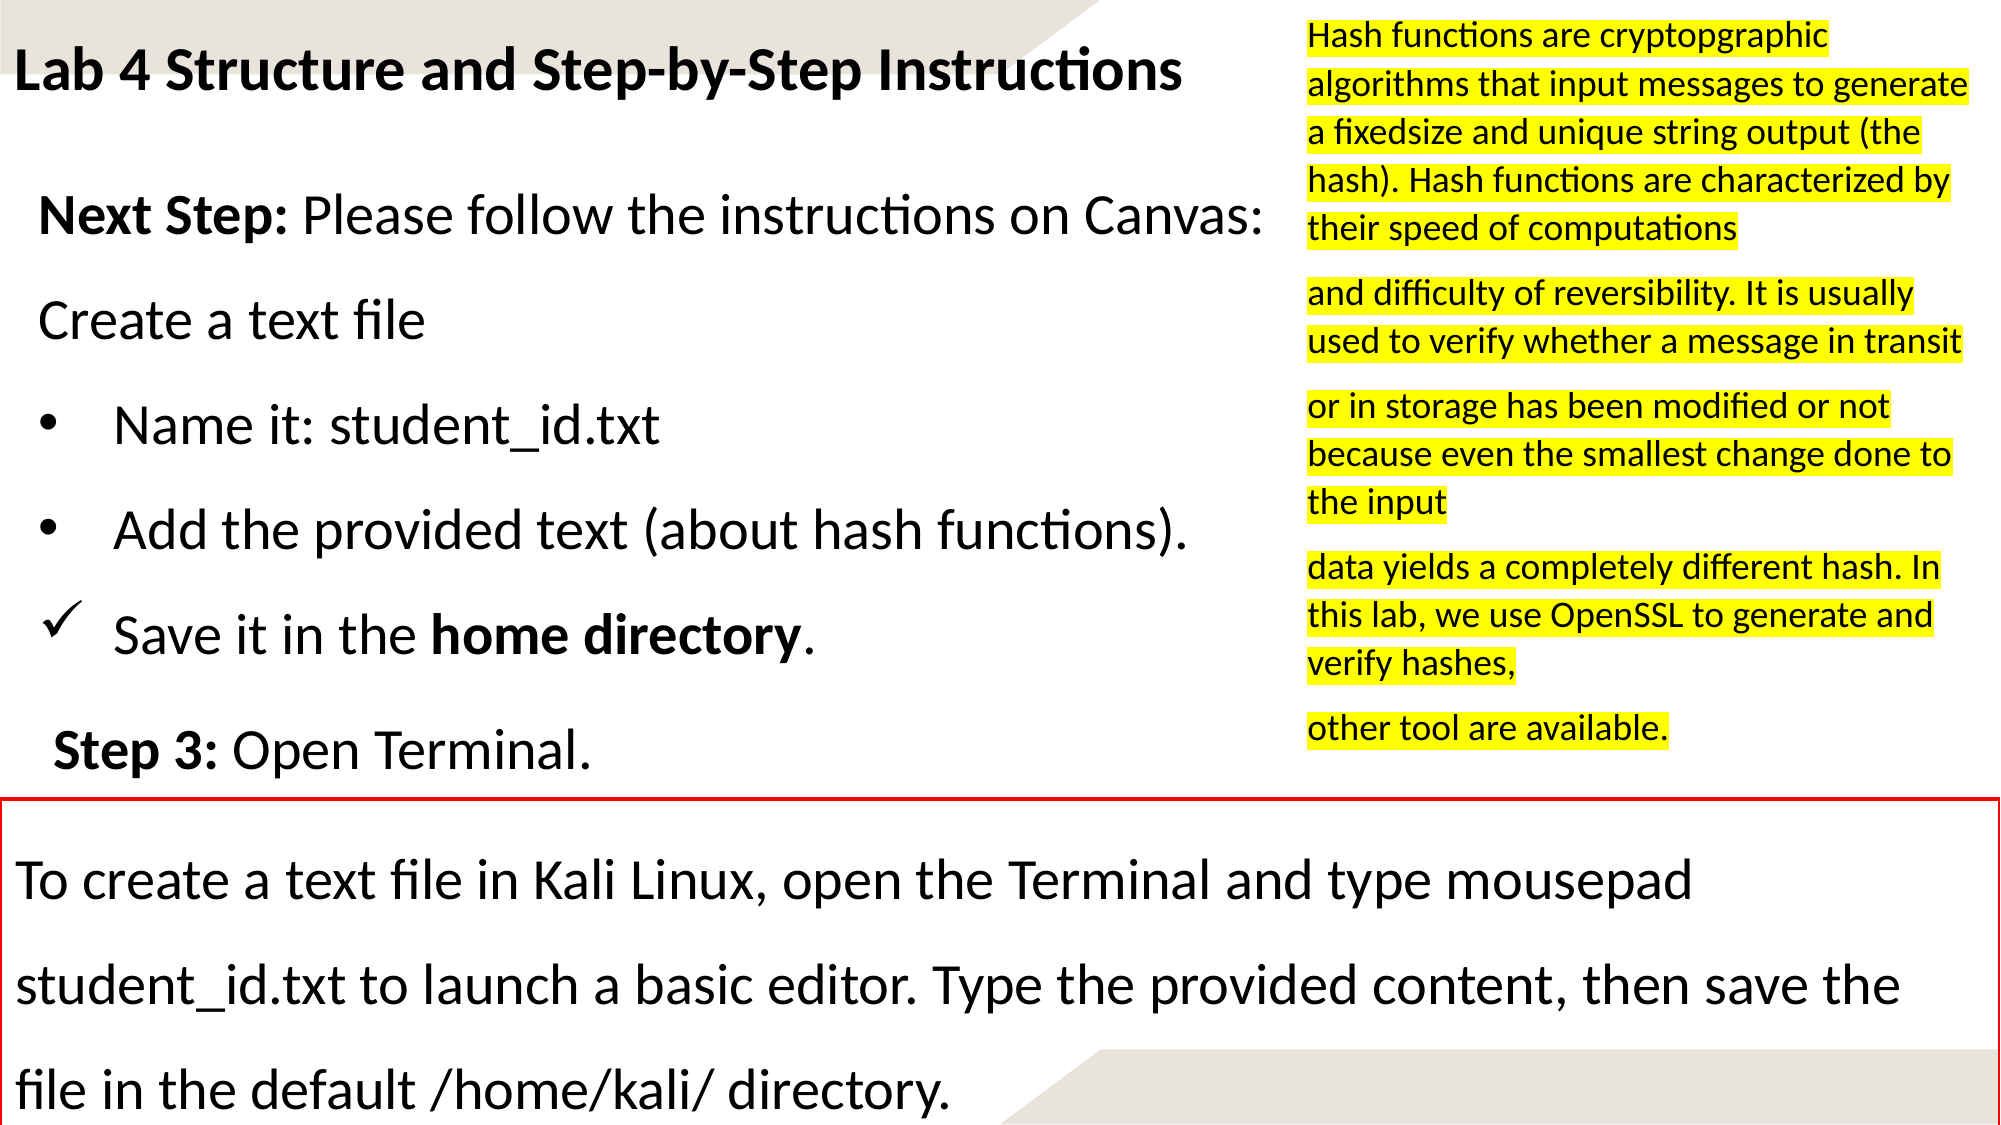

Hash functions are cryptopgraphic algorithms that input messages to generate a fixedsize and unique string output (the hash). Hash functions are characterized by their speed of computations
and difficulty of reversibility. It is usually used to verify whether a message in transit
or in storage has been modified or not because even the smallest change done to the input
data yields a completely different hash. In this lab, we use OpenSSL to generate and verify hashes,
other tool are available.
Lab 4 Structure and Step-by-Step Instructions
Next Step: Please follow the instructions on Canvas:
Create a text file
Name it: student_id.txt
Add the provided text (about hash functions).
Save it in the home directory.
Step 3: Open Terminal.
To create a text file in Kali Linux, open the Terminal and type mousepad student_id.txt to launch a basic editor. Type the provided content, then save the file in the default /home/kali/ directory.